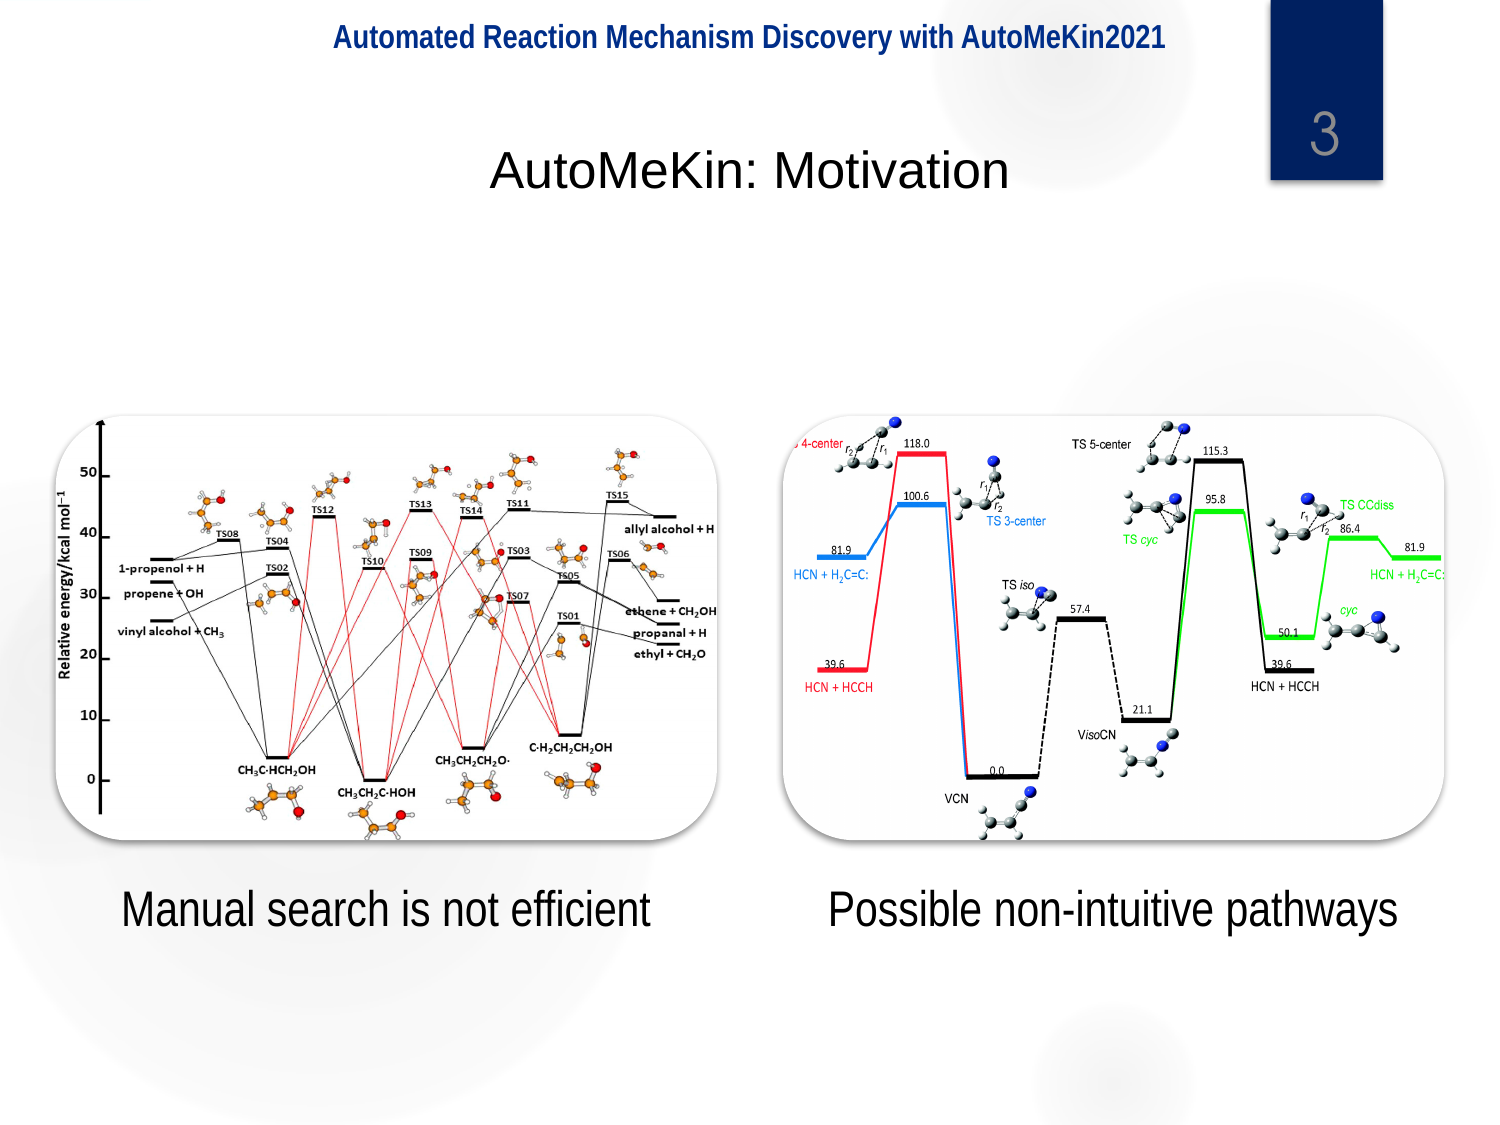

Automated Reaction Mechanism Discovery with AutoMeKin2021
3
AutoMeKin: Motivation
Manual search is not efficient
Possible non-intuitive pathways